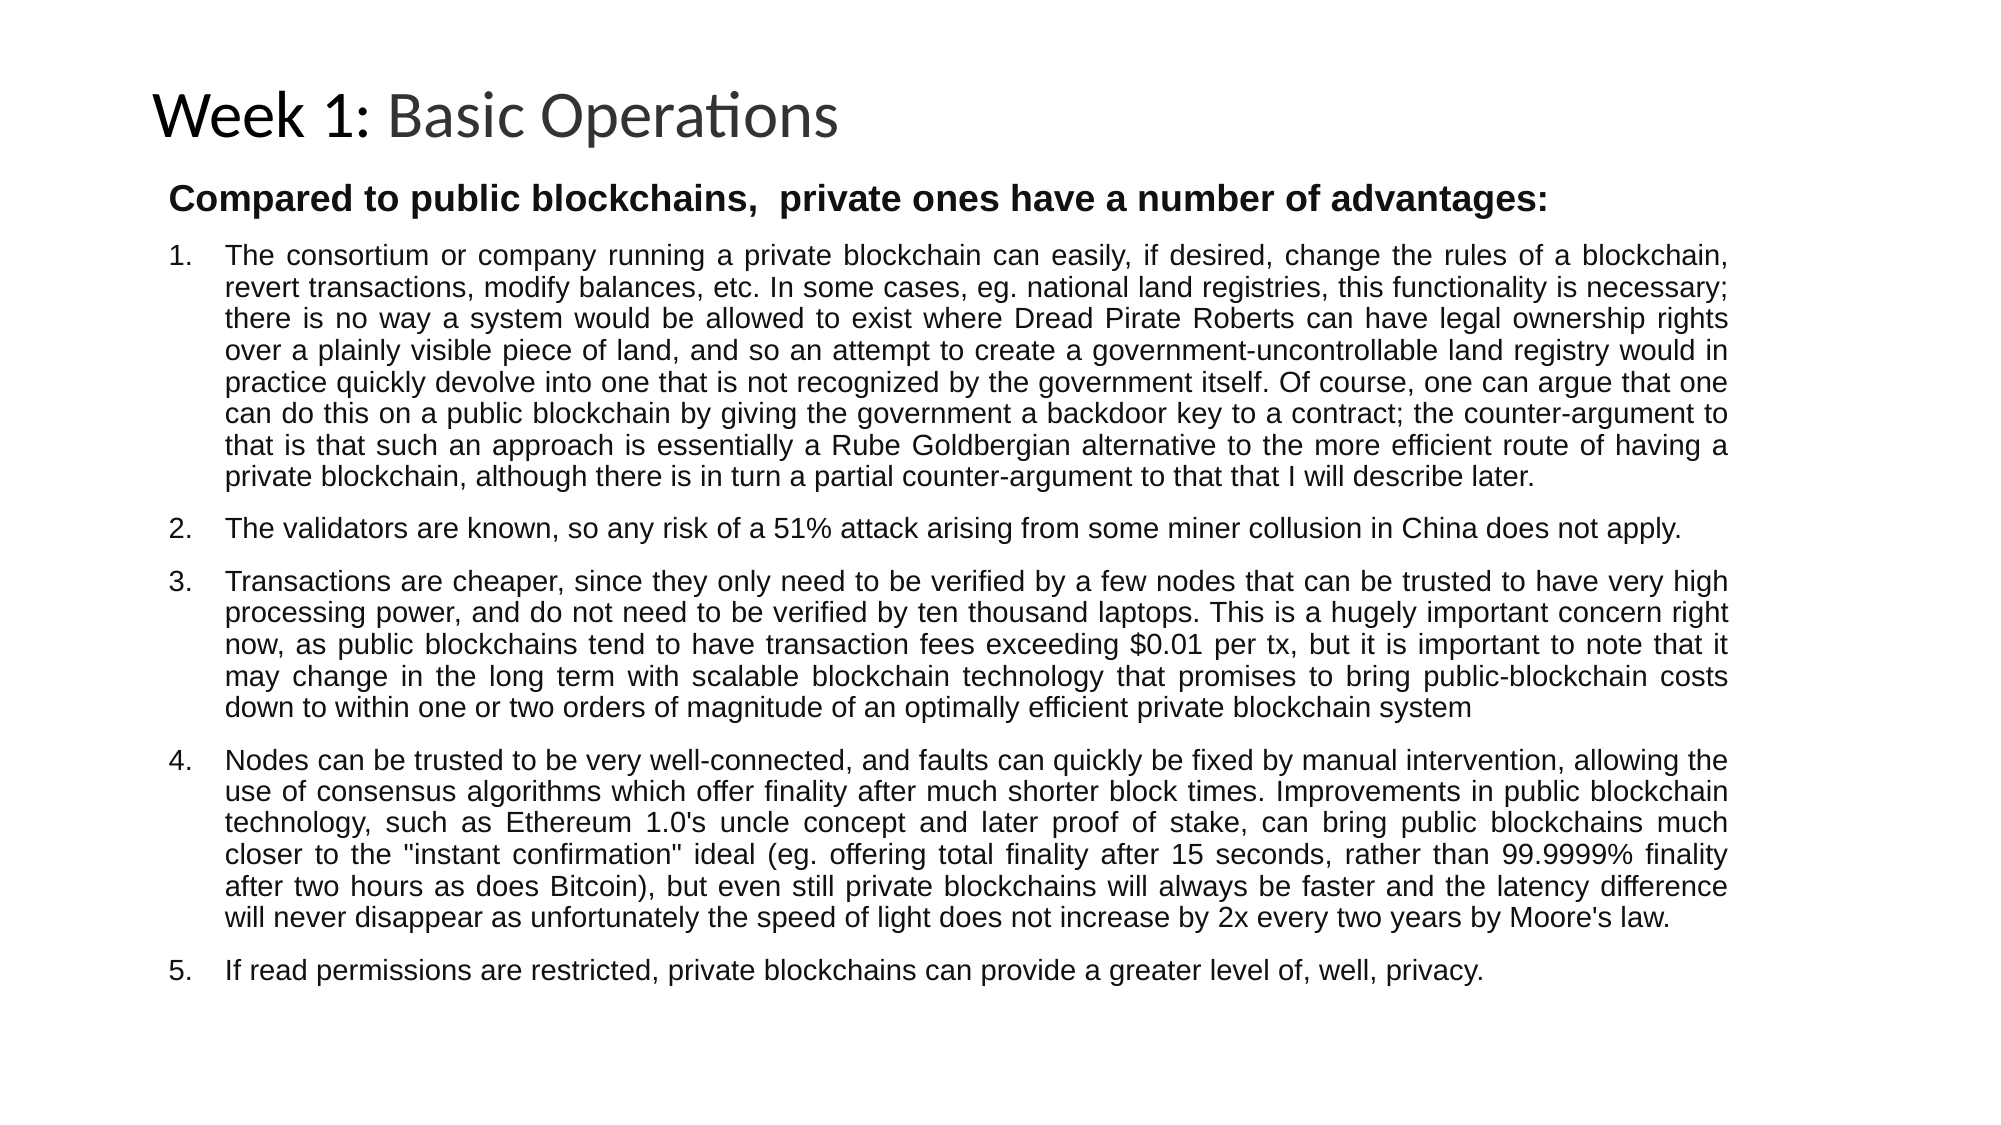

# Week 1: Basic Operations
Compared to public blockchains,  private ones have a number of advantages:
The consortium or company running a private blockchain can easily, if desired, change the rules of a blockchain, revert transactions, modify balances, etc. In some cases, eg. national land registries, this functionality is necessary; there is no way a system would be allowed to exist where Dread Pirate Roberts can have legal ownership rights over a plainly visible piece of land, and so an attempt to create a government-uncontrollable land registry would in practice quickly devolve into one that is not recognized by the government itself. Of course, one can argue that one can do this on a public blockchain by giving the government a backdoor key to a contract; the counter-argument to that is that such an approach is essentially a Rube Goldbergian alternative to the more efficient route of having a private blockchain, although there is in turn a partial counter-argument to that that I will describe later.
The validators are known, so any risk of a 51% attack arising from some miner collusion in China does not apply.
Transactions are cheaper, since they only need to be verified by a few nodes that can be trusted to have very high processing power, and do not need to be verified by ten thousand laptops. This is a hugely important concern right now, as public blockchains tend to have transaction fees exceeding $0.01 per tx, but it is important to note that it may change in the long term with scalable blockchain technology that promises to bring public-blockchain costs down to within one or two orders of magnitude of an optimally efficient private blockchain system
Nodes can be trusted to be very well-connected, and faults can quickly be fixed by manual intervention, allowing the use of consensus algorithms which offer finality after much shorter block times. Improvements in public blockchain technology, such as Ethereum 1.0's uncle concept and later proof of stake, can bring public blockchains much closer to the "instant confirmation" ideal (eg. offering total finality after 15 seconds, rather than 99.9999% finality after two hours as does Bitcoin), but even still private blockchains will always be faster and the latency difference will never disappear as unfortunately the speed of light does not increase by 2x every two years by Moore's law.
If read permissions are restricted, private blockchains can provide a greater level of, well, privacy.